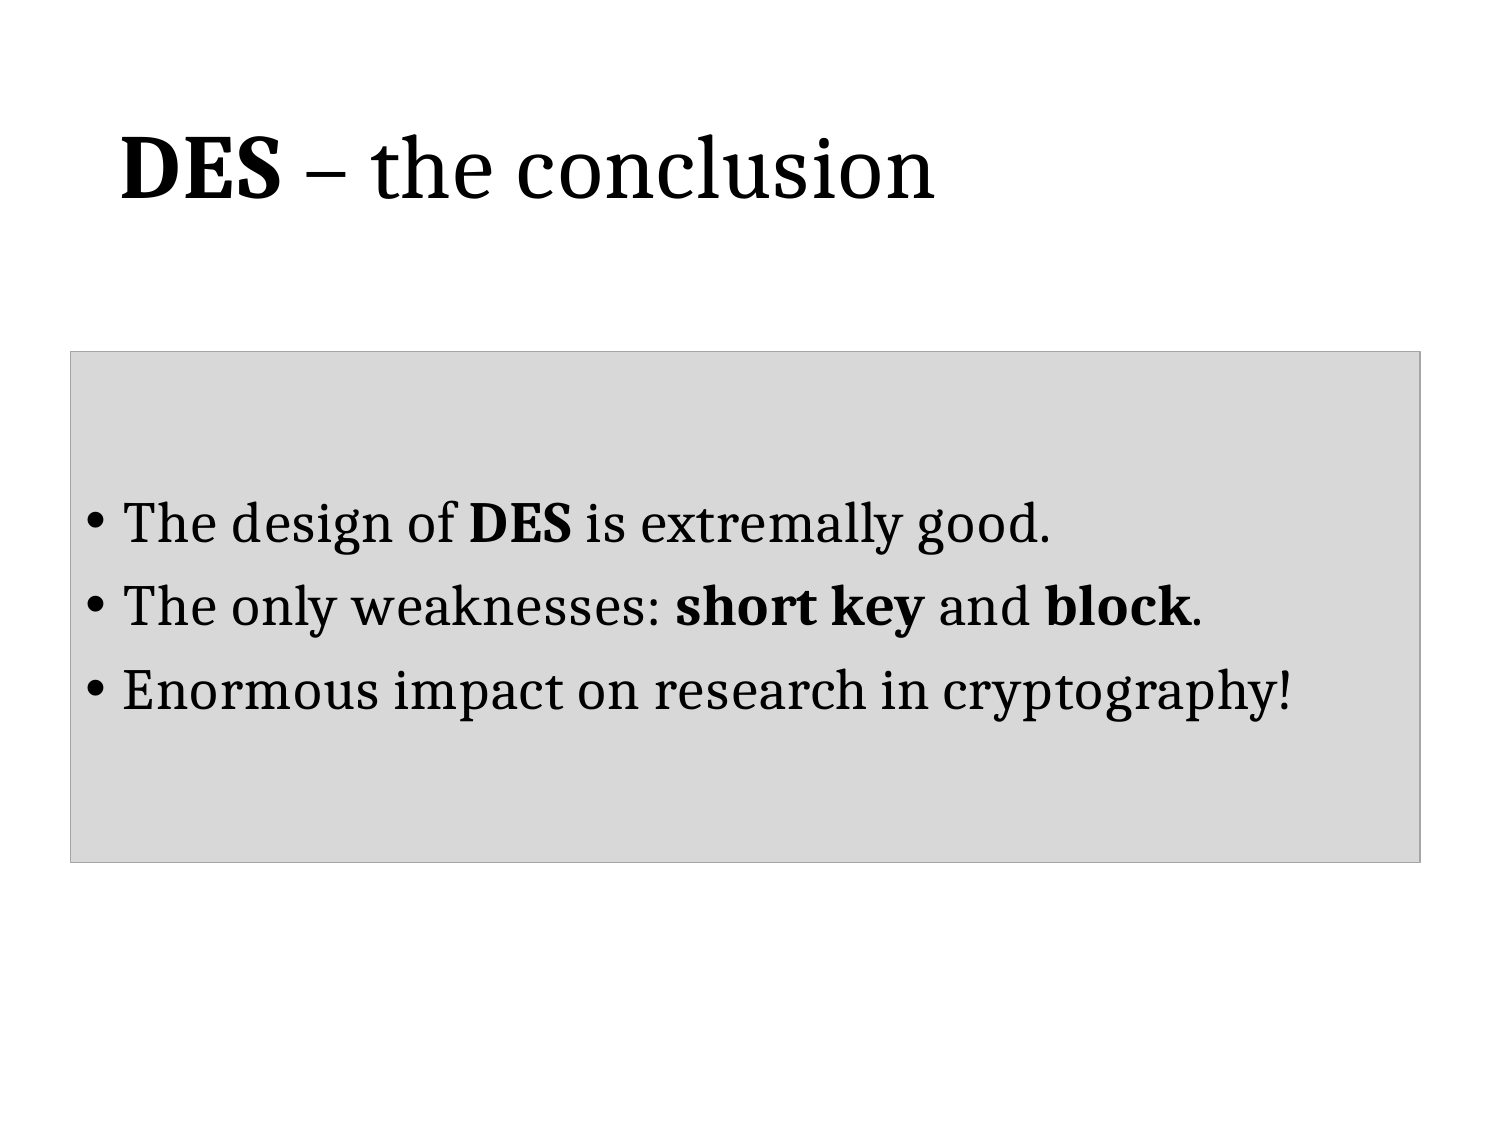

# DES – the conclusion
The design of DES is extremally good.
The only weaknesses: short key and block.
Enormous impact on research in cryptography!